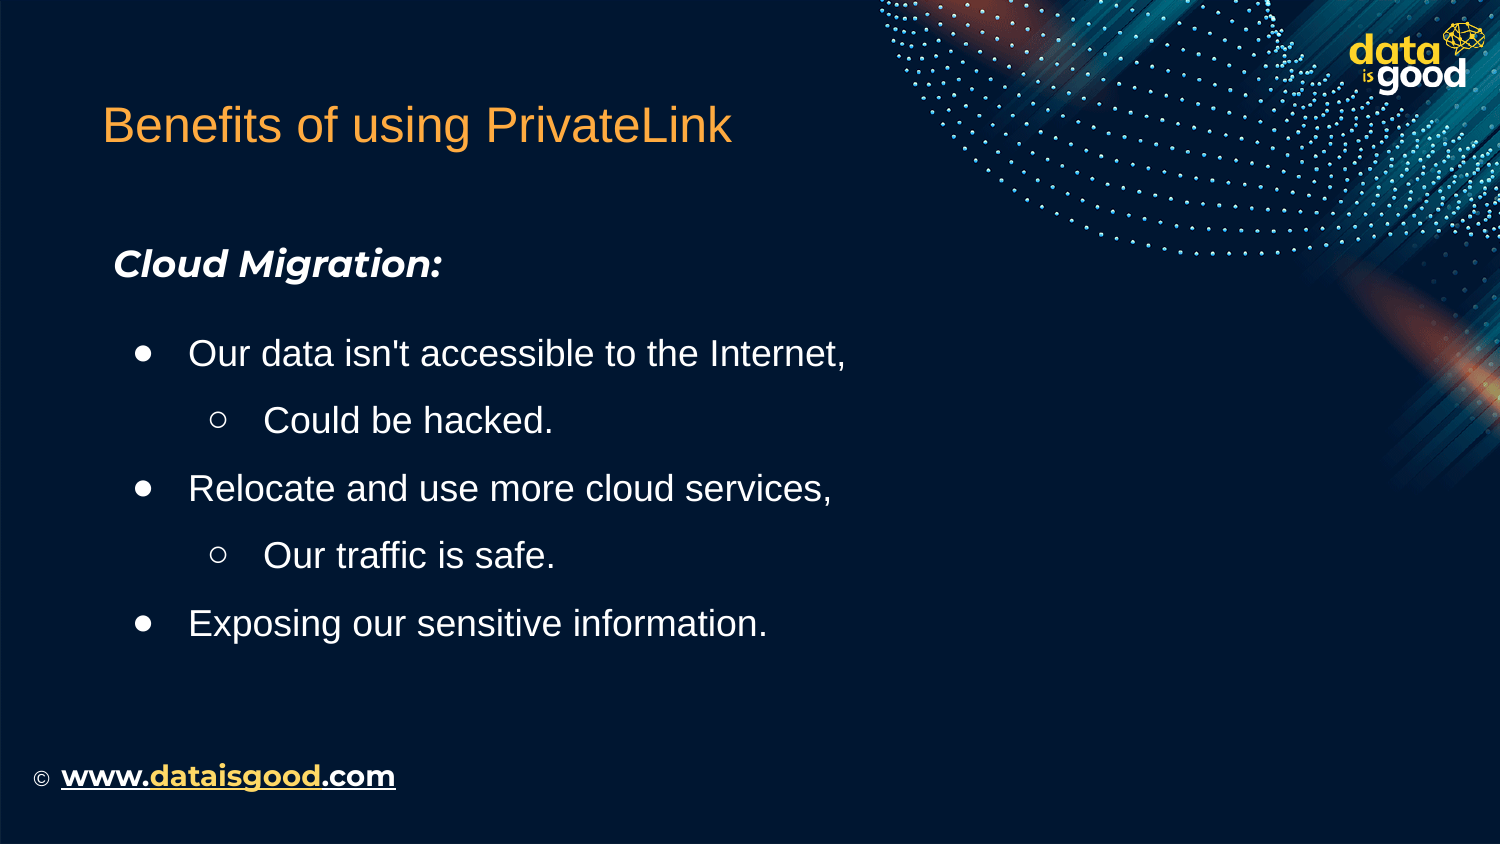

# Benefits of using PrivateLink

Cloud Migration:
Our data isn't accessible to the Internet,
Could be hacked.
Relocate and use more cloud services,
Our traffic is safe.
Exposing our sensitive information.